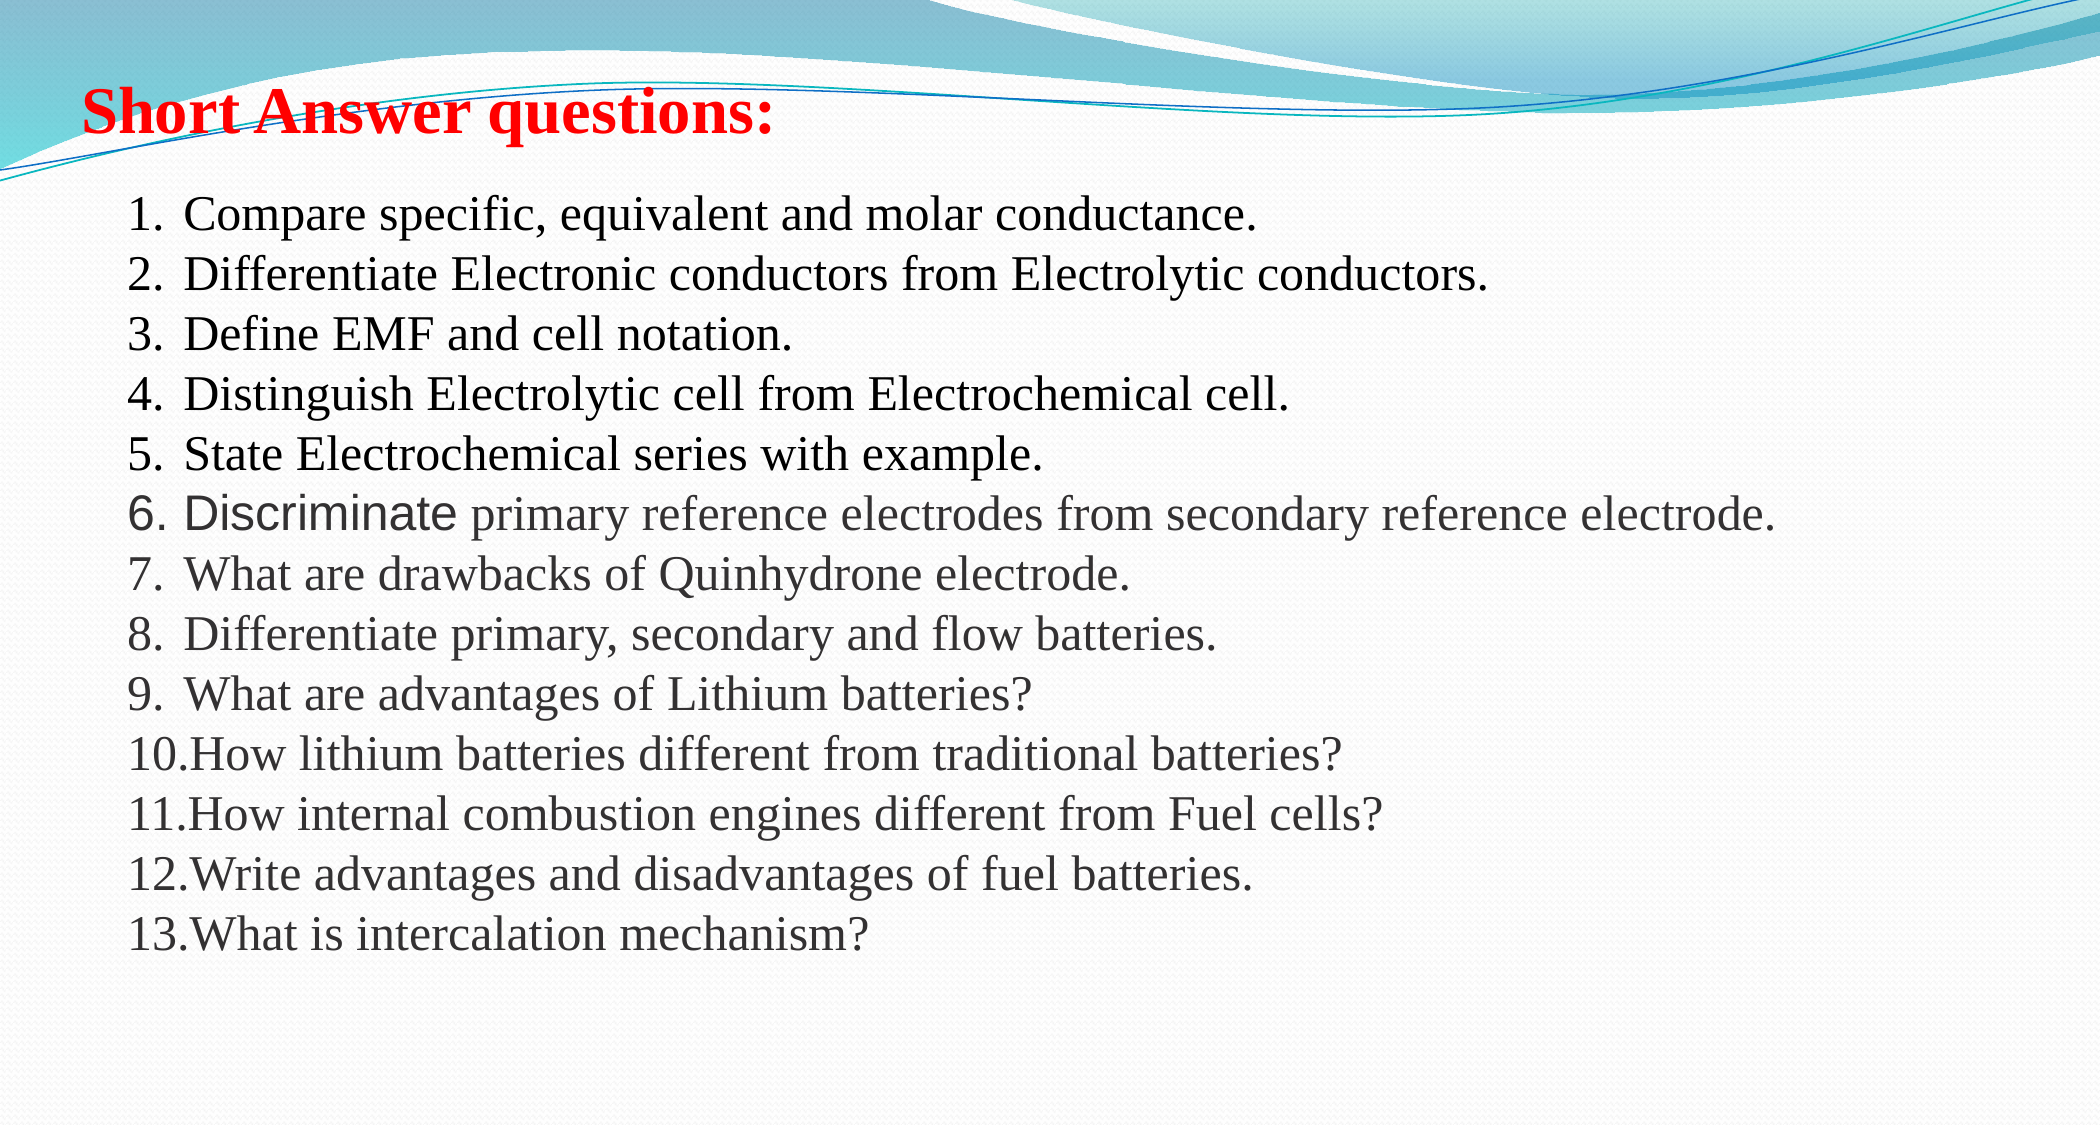

Short Answer questions:
Compare specific, equivalent and molar conductance.
Differentiate Electronic conductors from Electrolytic conductors.
Define EMF and cell notation.
Distinguish Electrolytic cell from Electrochemical cell.
State Electrochemical series with example.
Discriminate primary reference electrodes from secondary reference electrode.
What are drawbacks of Quinhydrone electrode.
Differentiate primary, secondary and flow batteries.
What are advantages of Lithium batteries?
How lithium batteries different from traditional batteries?
How internal combustion engines different from Fuel cells?
Write advantages and disadvantages of fuel batteries.
What is intercalation mechanism?